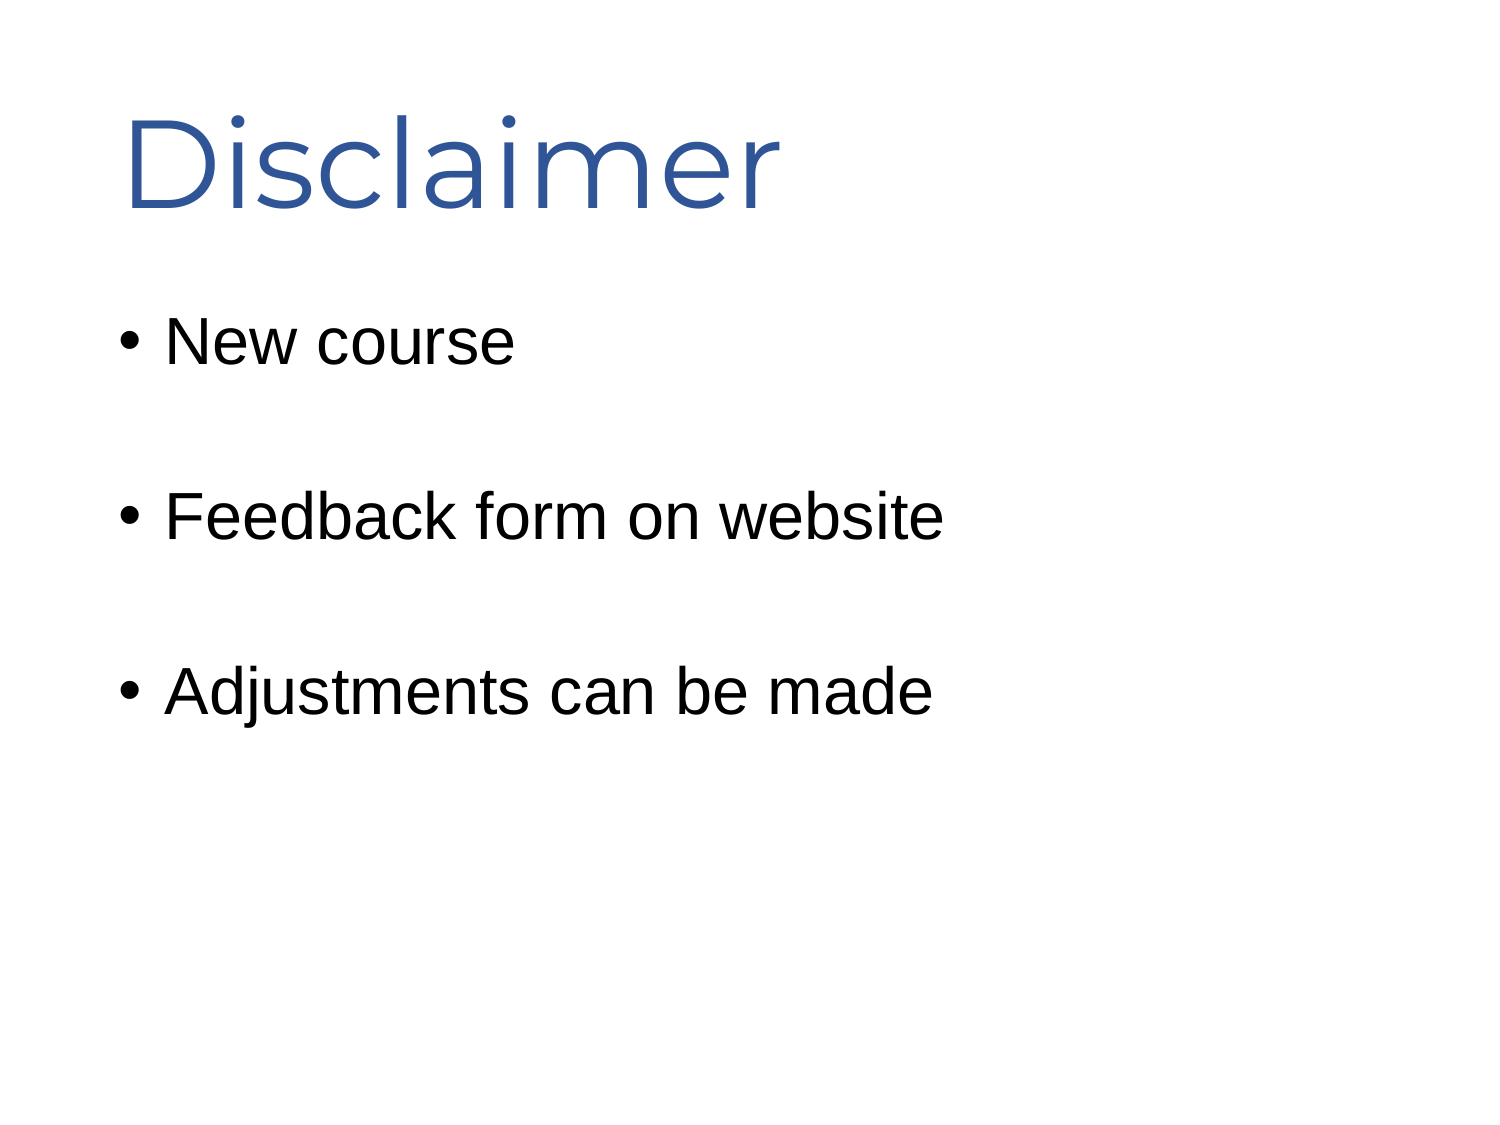

# Disclaimer
 New course

 Feedback form on website

 Adjustments can be made